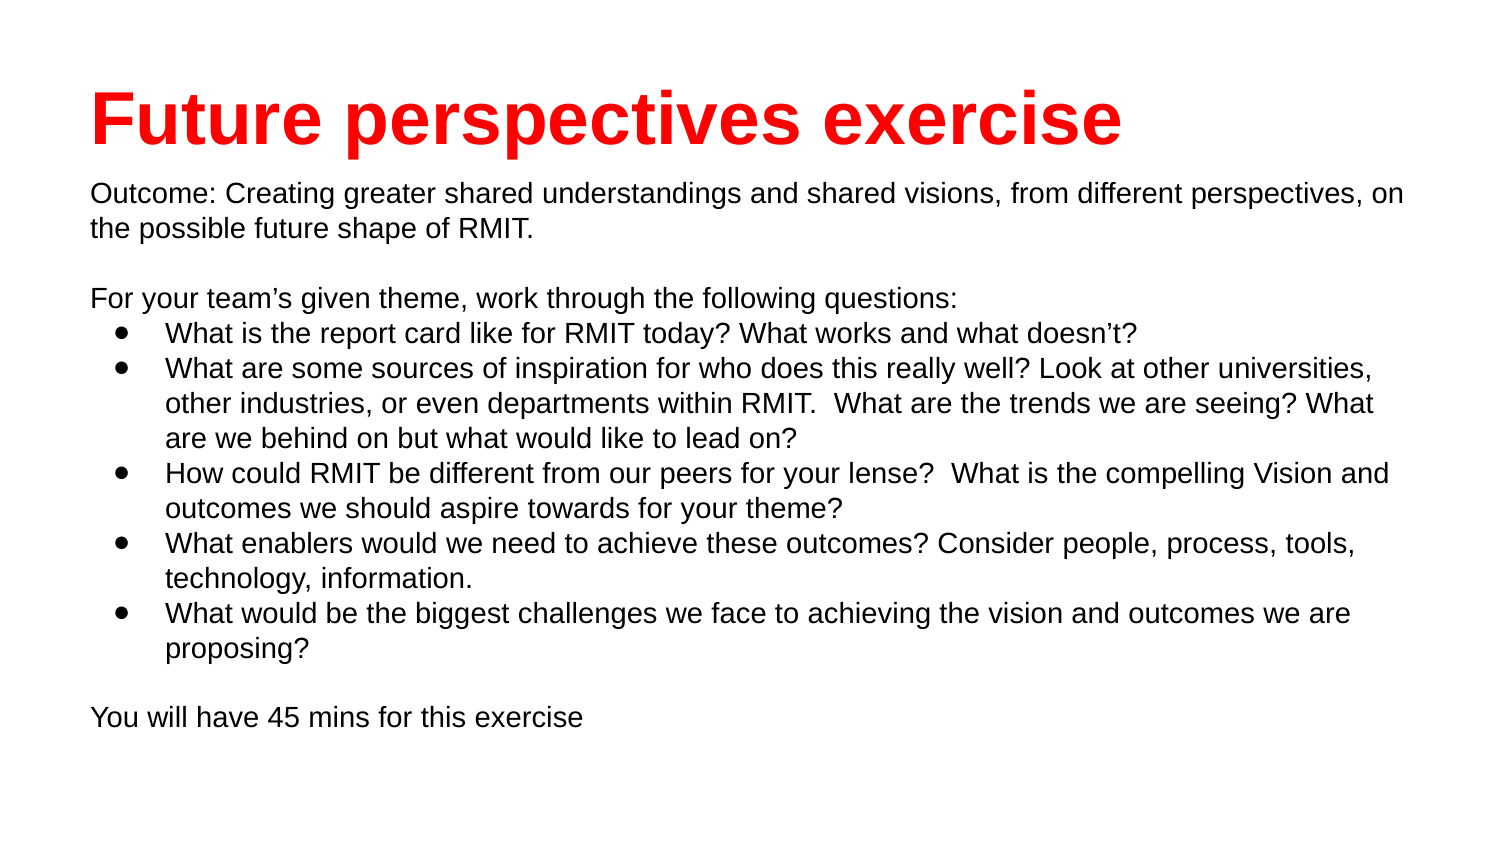

# Future perspectives exercise
Outcome: Creating greater shared understandings and shared visions, from different perspectives, on the possible future shape of RMIT.

For your team’s given theme, work through the following questions:
What is the report card like for RMIT today? What works and what doesn’t?
What are some sources of inspiration for who does this really well? Look at other universities, other industries, or even departments within RMIT.  What are the trends we are seeing? What are we behind on but what would like to lead on?
How could RMIT be different from our peers for your lense?  What is the compelling Vision and outcomes we should aspire towards for your theme?
What enablers would we need to achieve these outcomes? Consider people, process, tools, technology, information.
What would be the biggest challenges we face to achieving the vision and outcomes we are proposing?

You will have 45 mins for this exercise